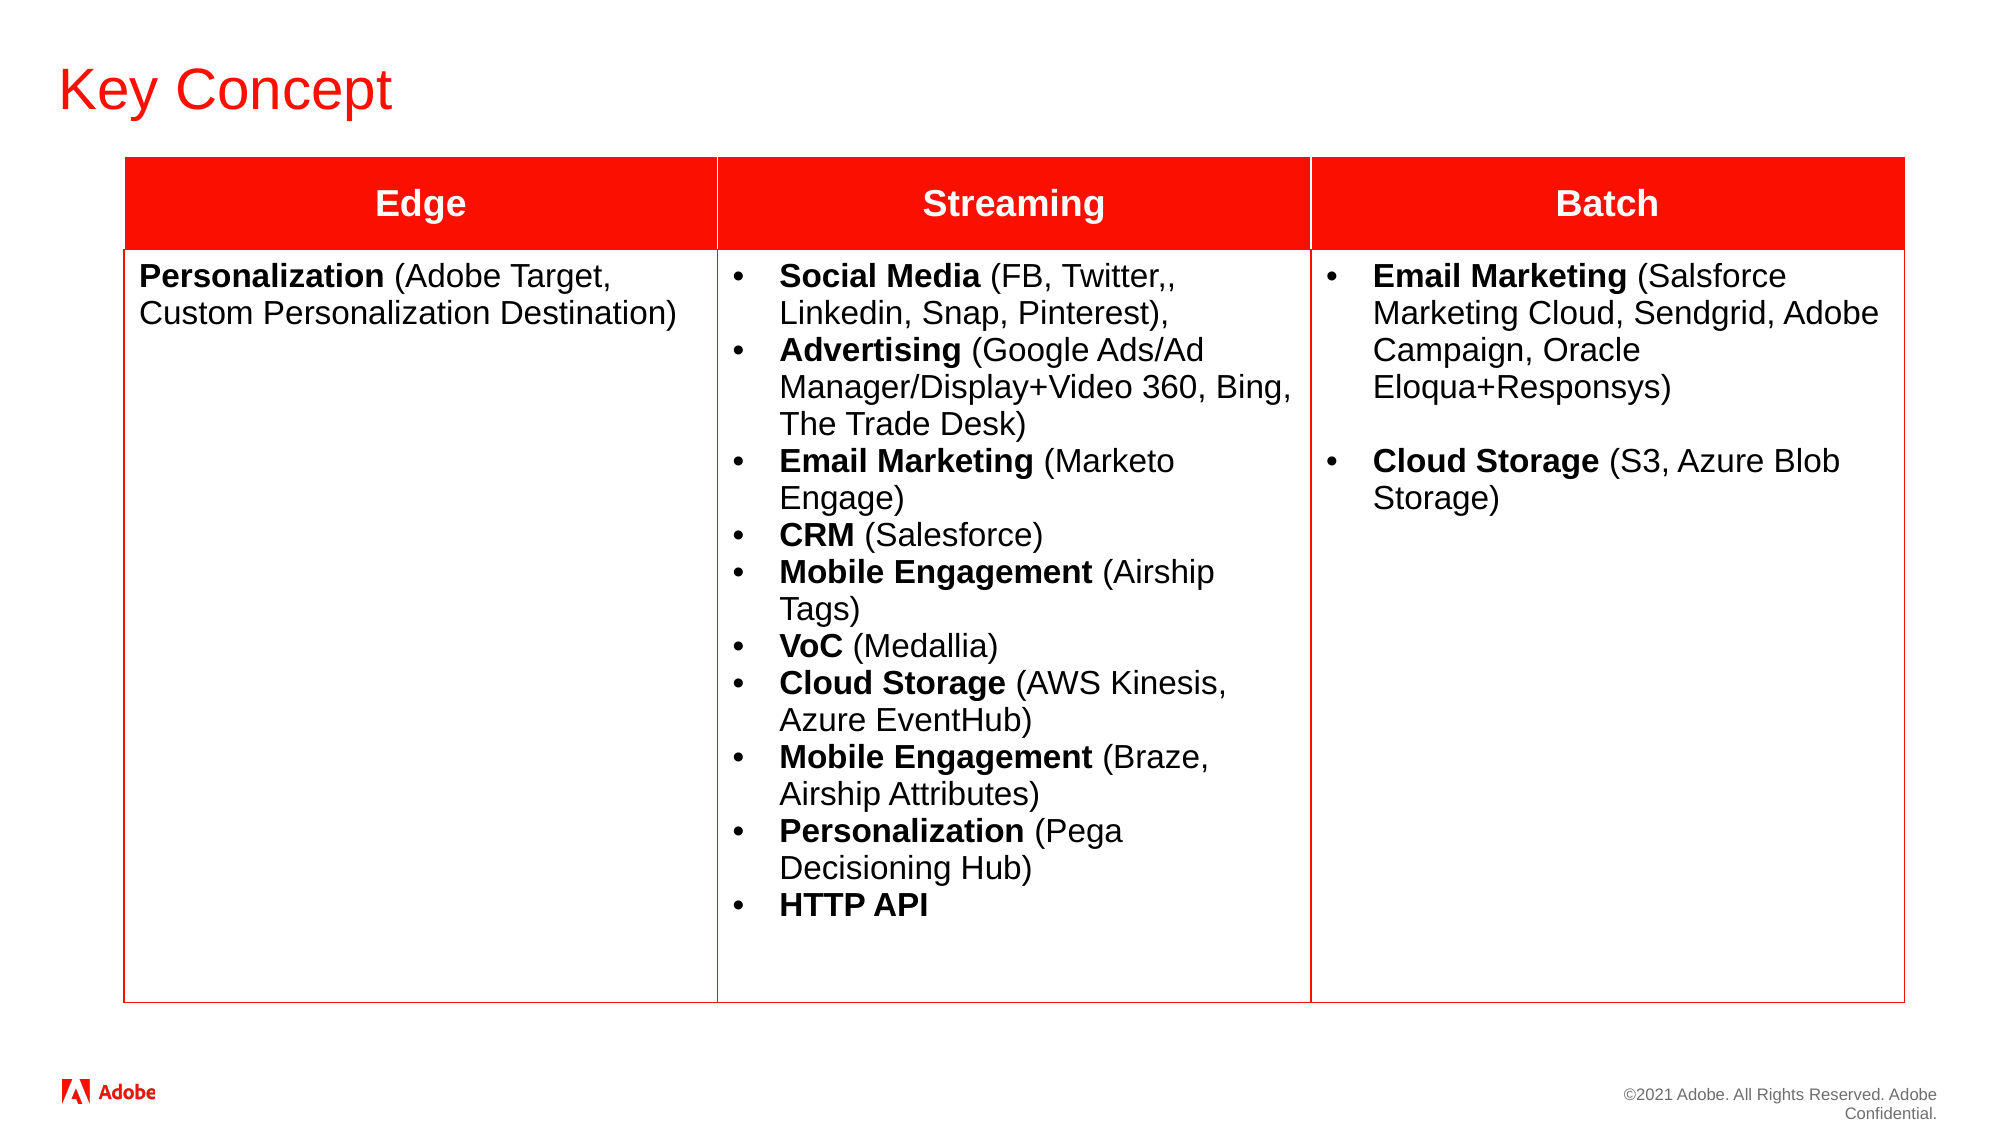

# Key Concept
| Edge | Streaming | Batch |
| --- | --- | --- |
| Personalization (Adobe Target, Custom Personalization Destination) | Social Media (FB, Twitter,, Linkedin, Snap, Pinterest), Advertising (Google Ads/Ad Manager/Display+Video 360, Bing, The Trade Desk) Email Marketing (Marketo Engage) CRM (Salesforce) Mobile Engagement (Airship Tags) VoC (Medallia) Cloud Storage (AWS Kinesis, Azure EventHub) Mobile Engagement (Braze, Airship Attributes) Personalization (Pega Decisioning Hub) HTTP API | Email Marketing (Salsforce Marketing Cloud, Sendgrid, Adobe Campaign, Oracle Eloqua+Responsys) Cloud Storage (S3, Azure Blob Storage) |